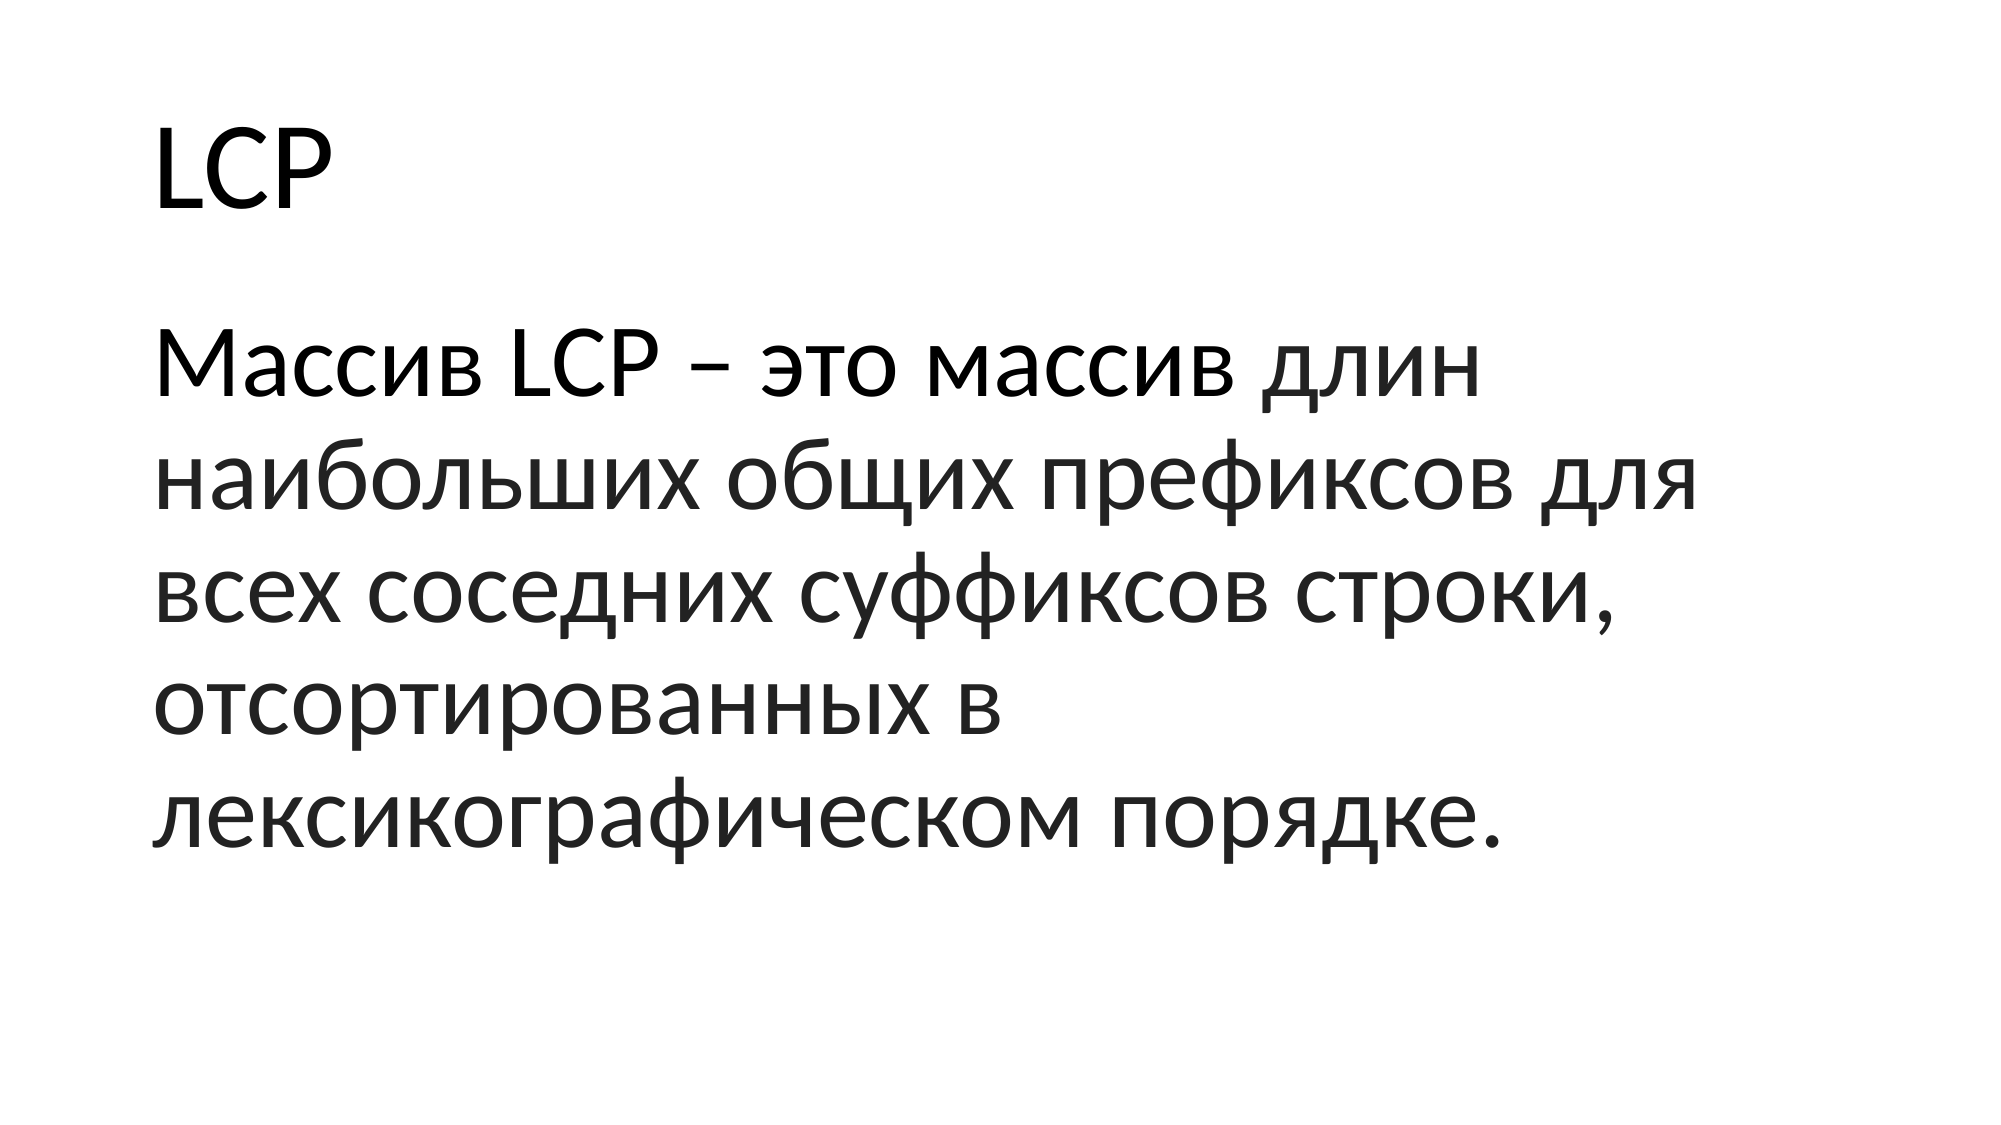

# LCP
Массив LCP – это массив длин наибольших общих префиксов для всех соседних суффиксов строки, отсортированных в лексикографическом порядке.